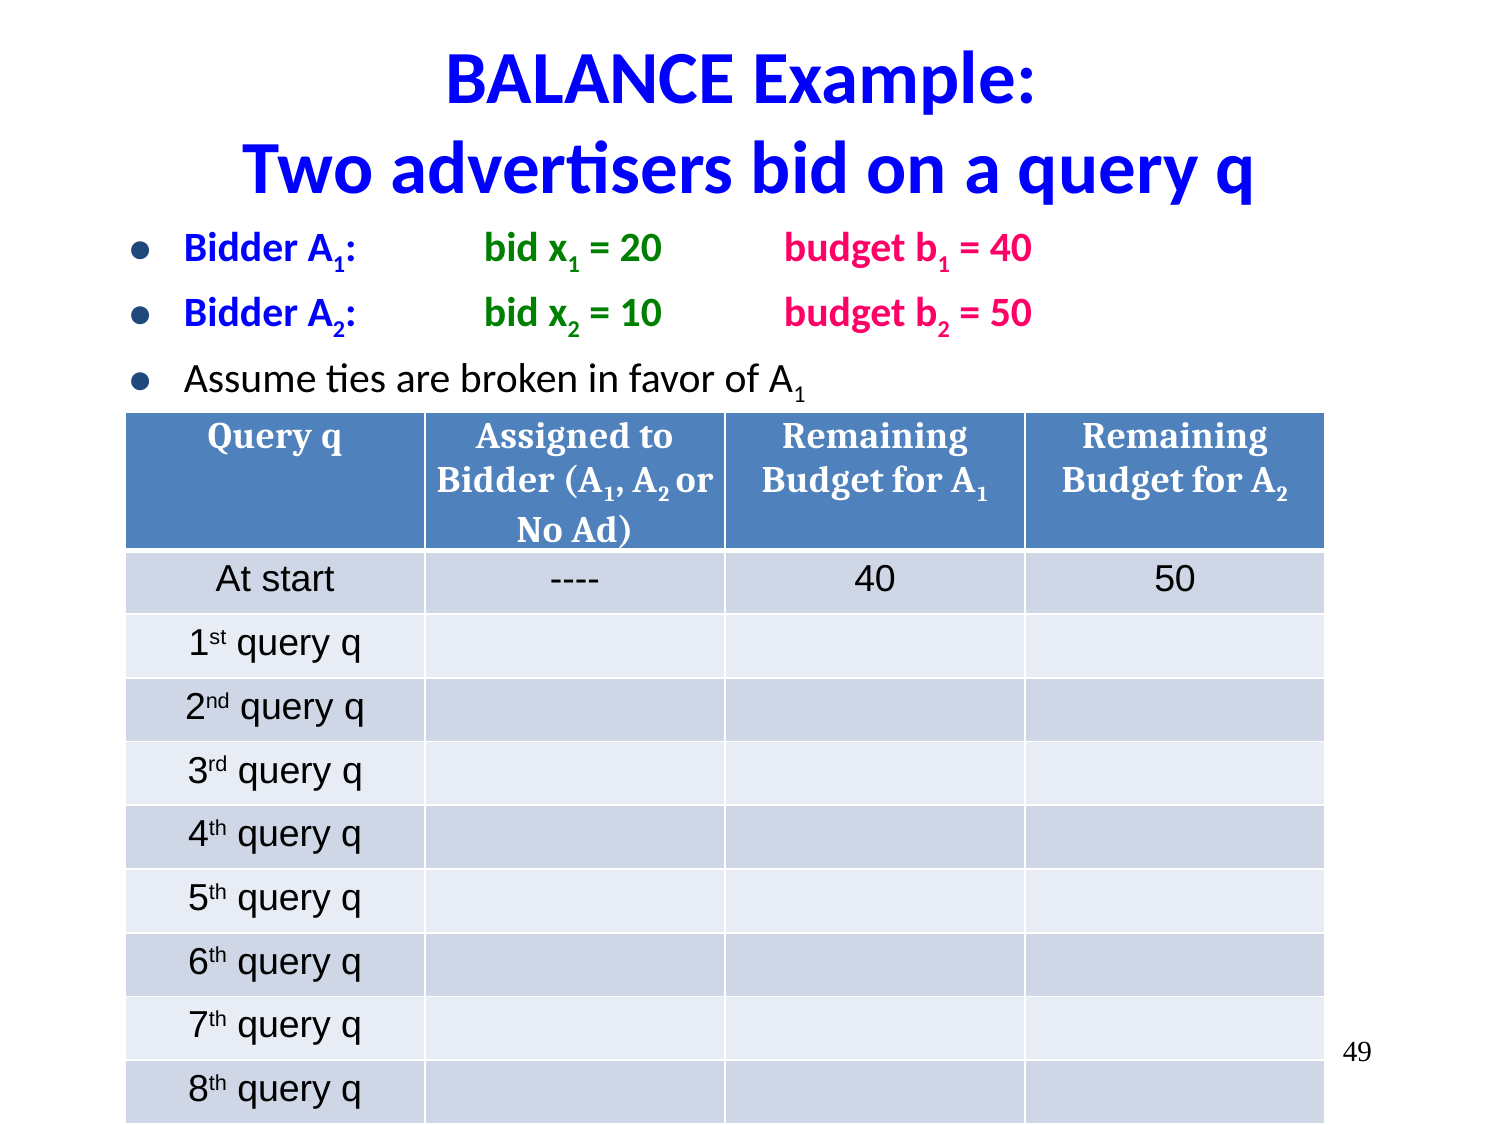

# BALANCE Example: Two advertisers bid on a query q
Bidder A1: 	bid x1 = 20	budget b1 = 40
Bidder A2: 	bid x2 = 10	budget b2 = 50
Assume ties are broken in favor of A1

| Query q | Assigned to Bidder (A1, A2 or No Ad) | Remaining Budget for A1 | Remaining Budget for A2 |
| --- | --- | --- | --- |
| At start | ---- | 40 | 50 |
| 1st query q |  |  |  |
| 2nd query q |  |  |  |
| 3rd query q |  |  |  |
| 4th query q |  |  |  |
| 5th query q |  |  |  |
| 6th query q |  |  |  |
| 7th query q |  |  |  |
| 8th query q |  |  |  |
49